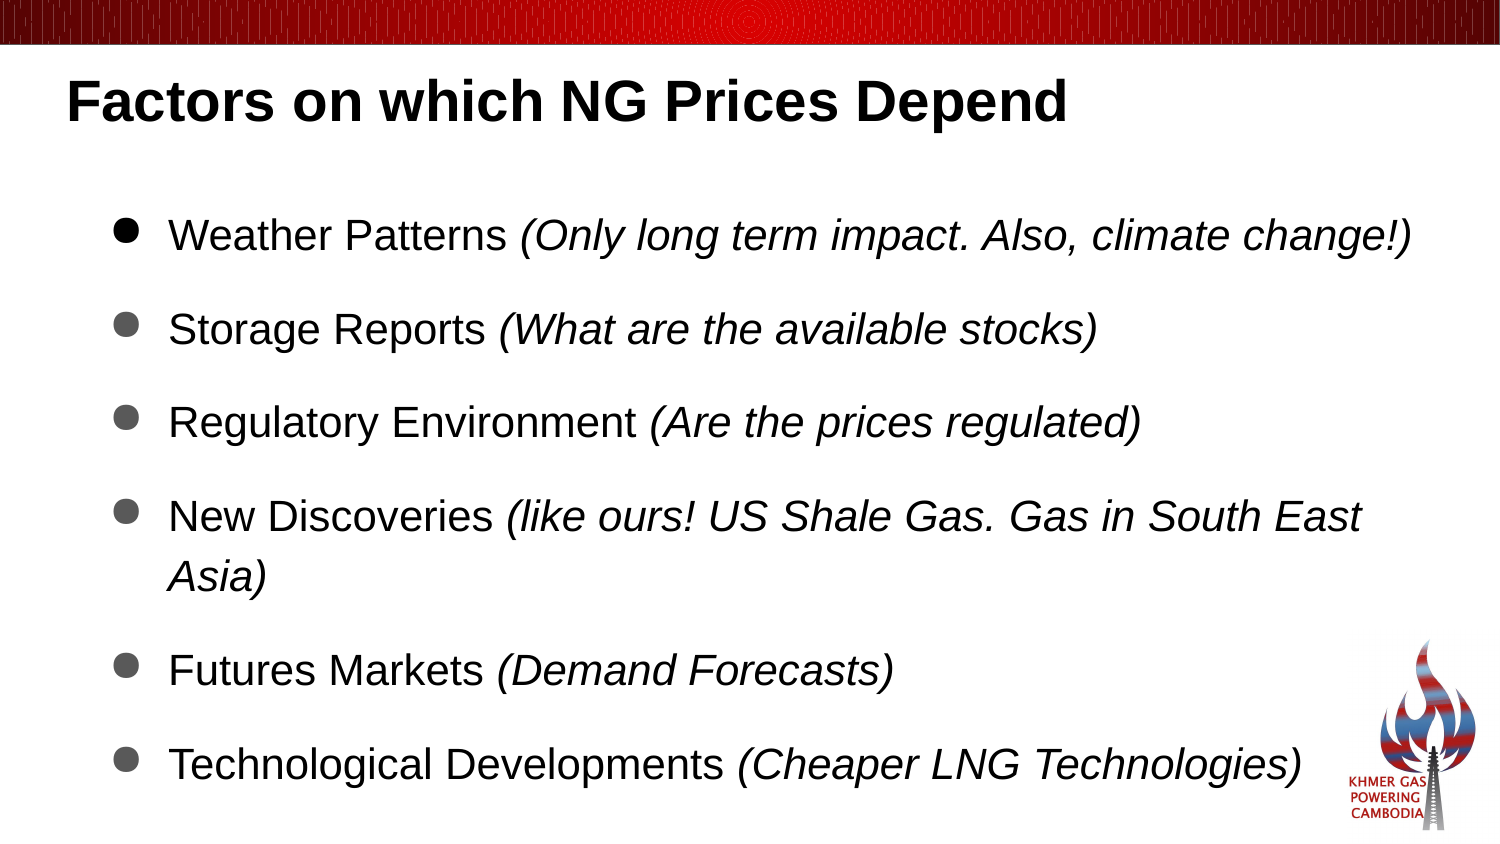

# Factors on which NG Prices Depend
Weather Patterns (Only long term impact. Also, climate change!)
Storage Reports (What are the available stocks)
Regulatory Environment (Are the prices regulated)
New Discoveries (like ours! US Shale Gas. Gas in South East Asia)
Futures Markets (Demand Forecasts)
Technological Developments (Cheaper LNG Technologies)